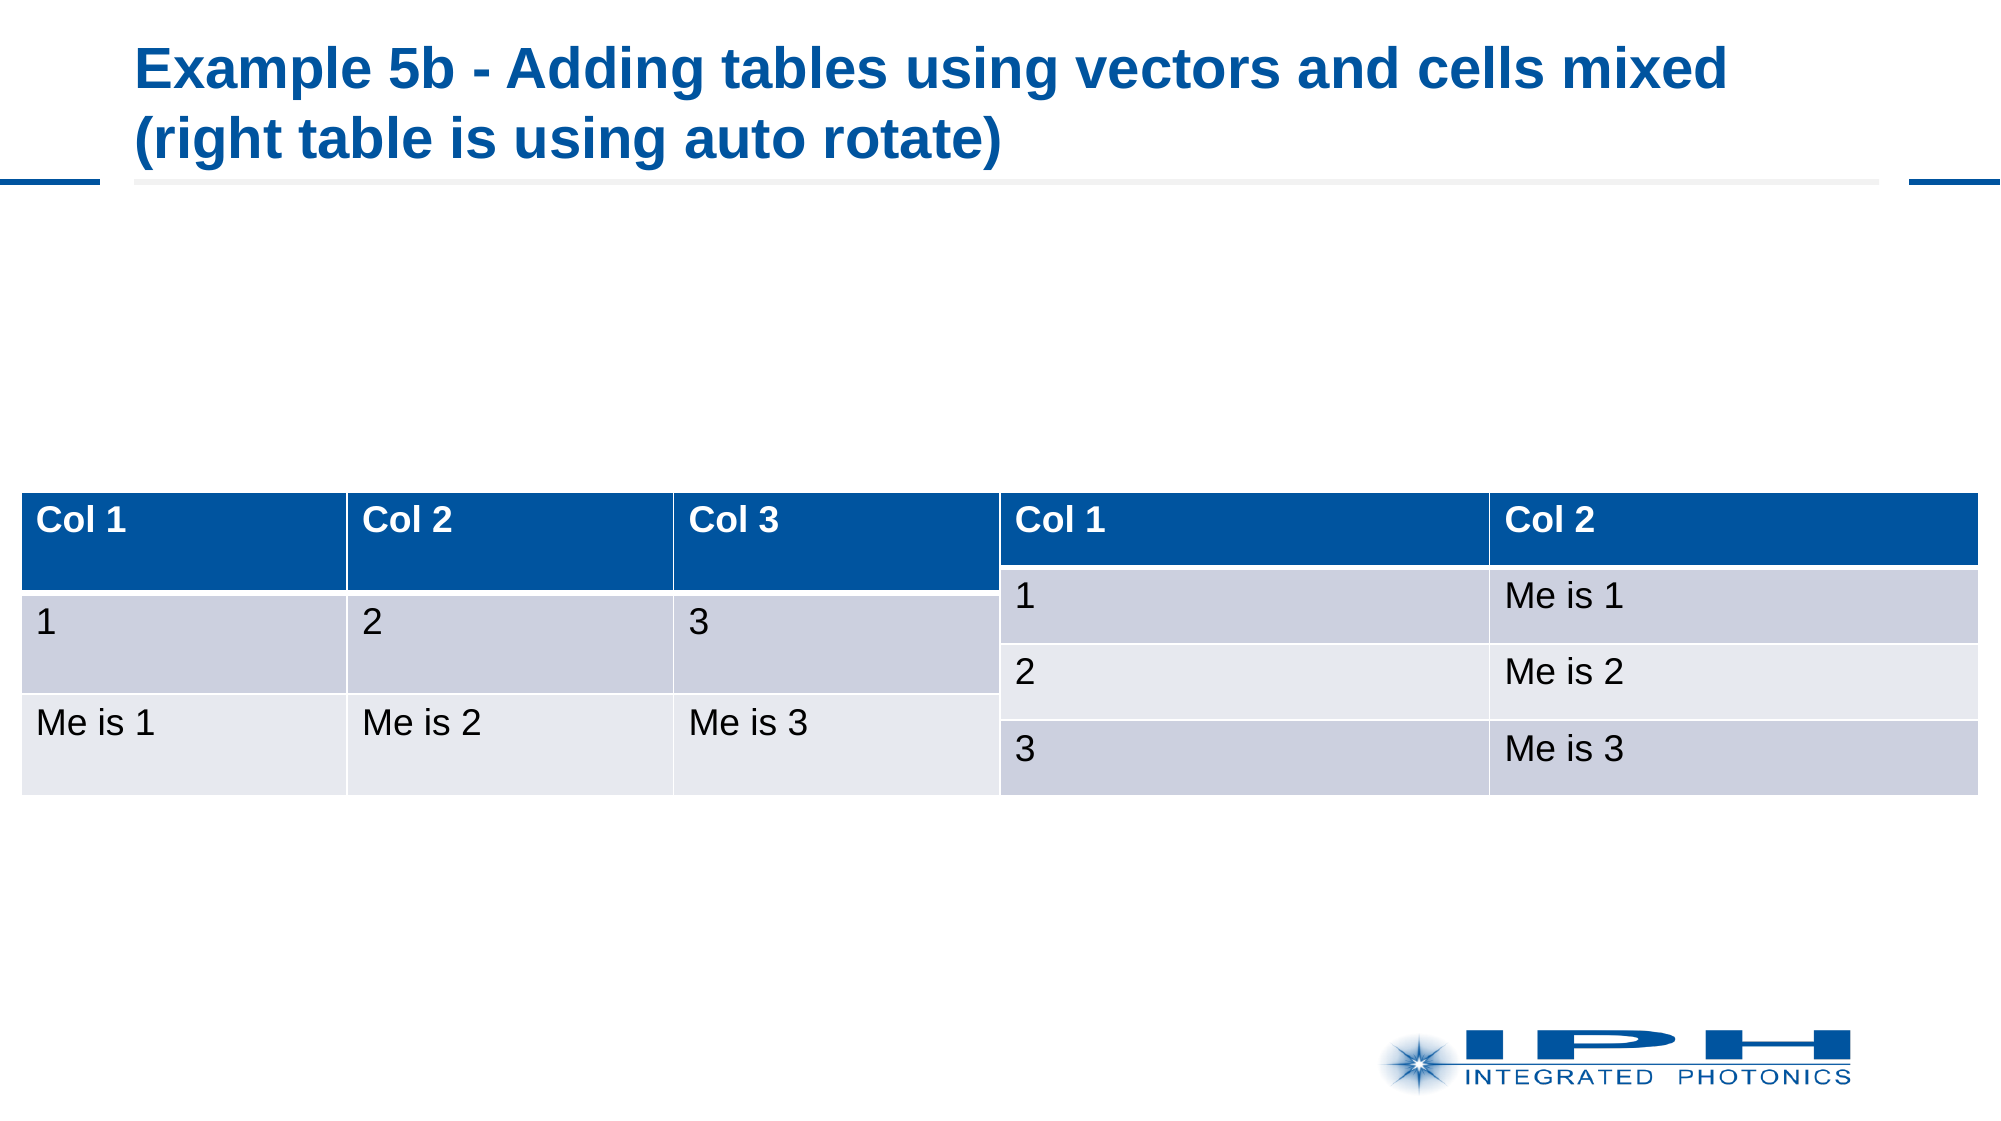

# Example 5b - Adding tables using vectors and cells mixed (right table is using auto rotate)
| Col 1 | Col 2 | Col 3 |
| --- | --- | --- |
| 1 | 2 | 3 |
| Me is 1 | Me is 2 | Me is 3 |
| Col 1 | Col 2 |
| --- | --- |
| 1 | Me is 1 |
| 2 | Me is 2 |
| 3 | Me is 3 |